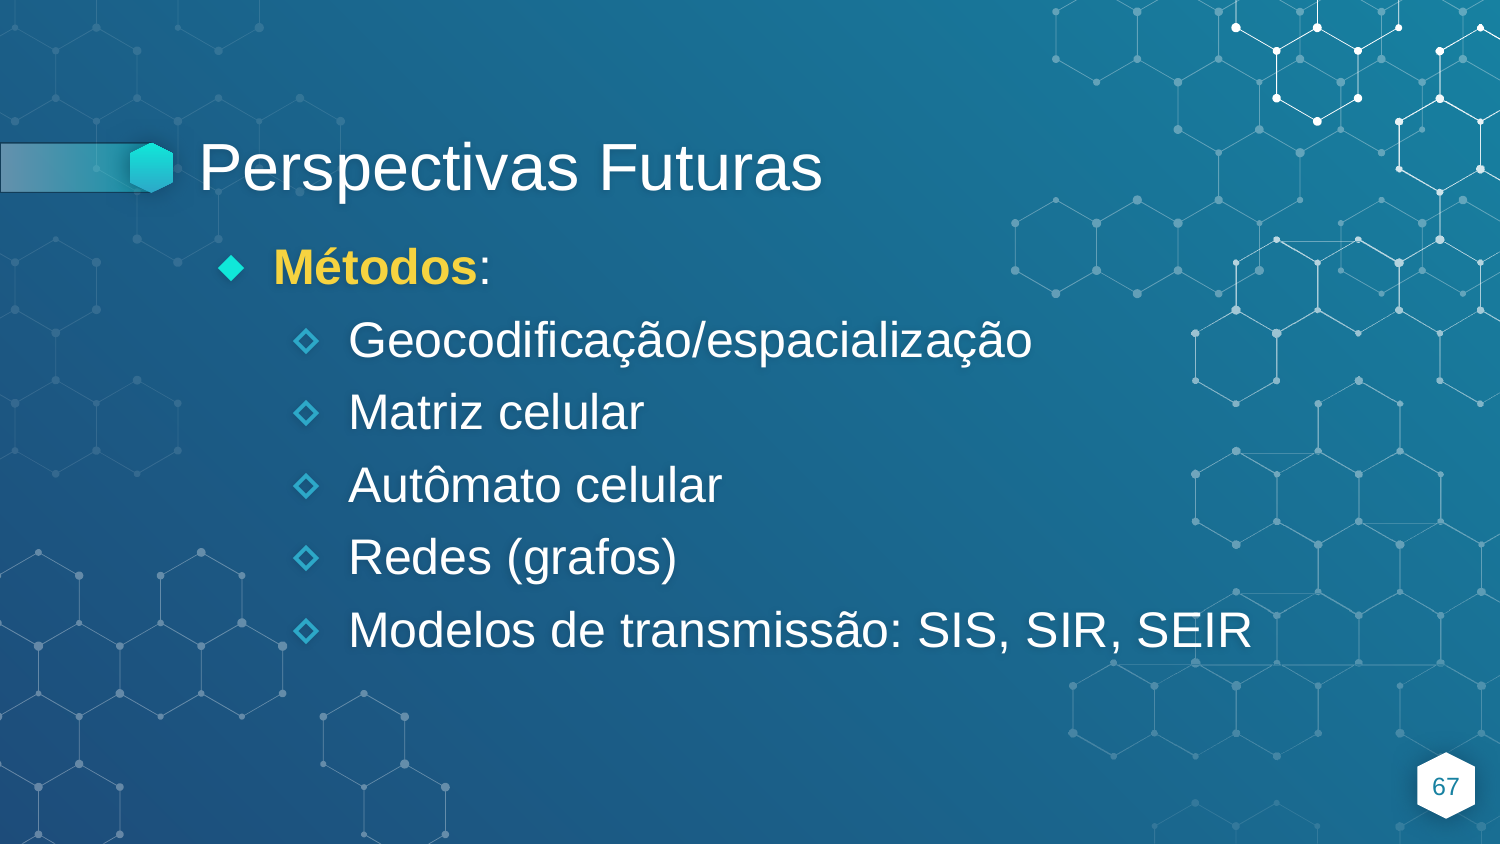

# Perspectivas Futuras
Métodos:
Geocodificação/espacialização
Matriz celular
Autômato celular
Redes (grafos)
Modelos de transmissão: SIS, SIR, SEIR
67